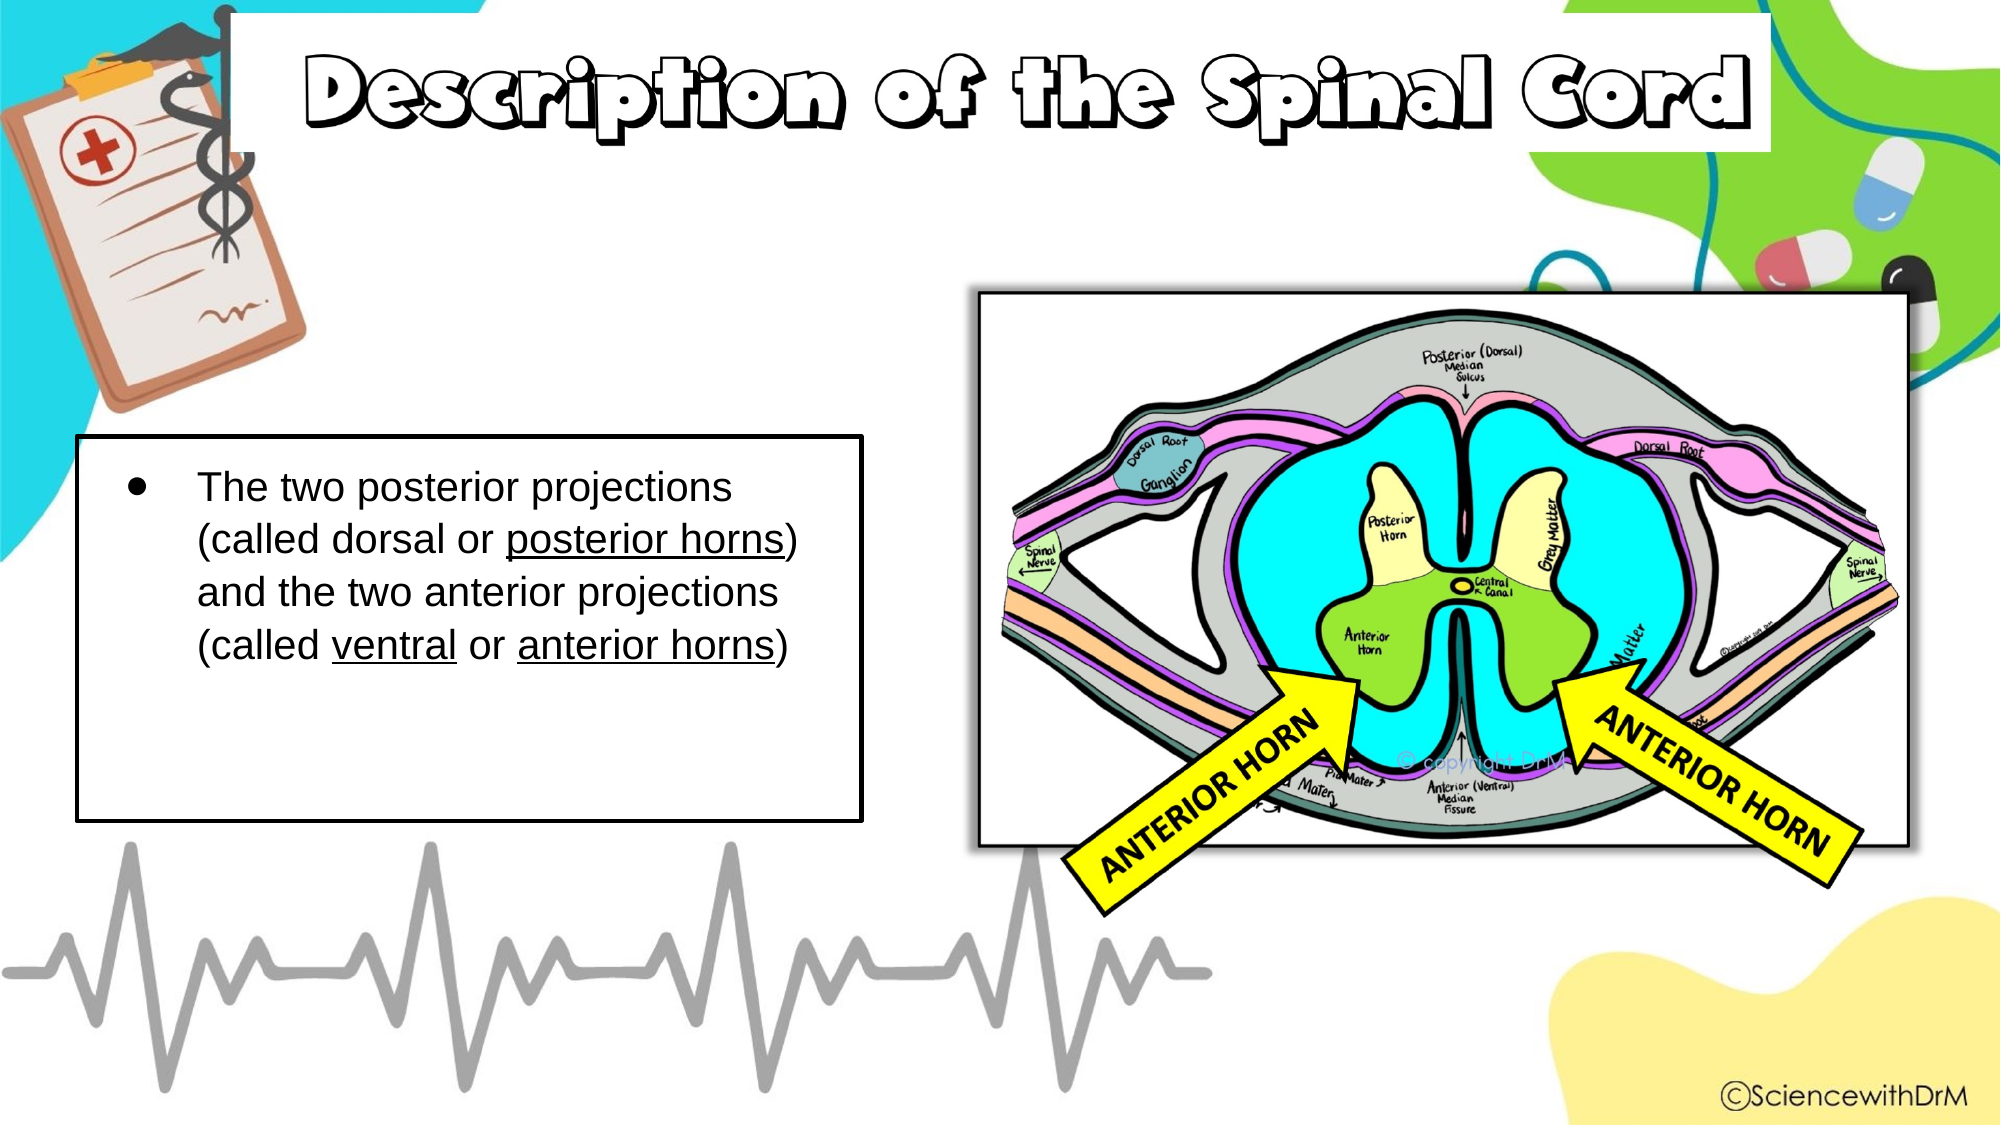

The two posterior projections (called dorsal or posterior horns) and the two anterior projections (called ventral or anterior horns)